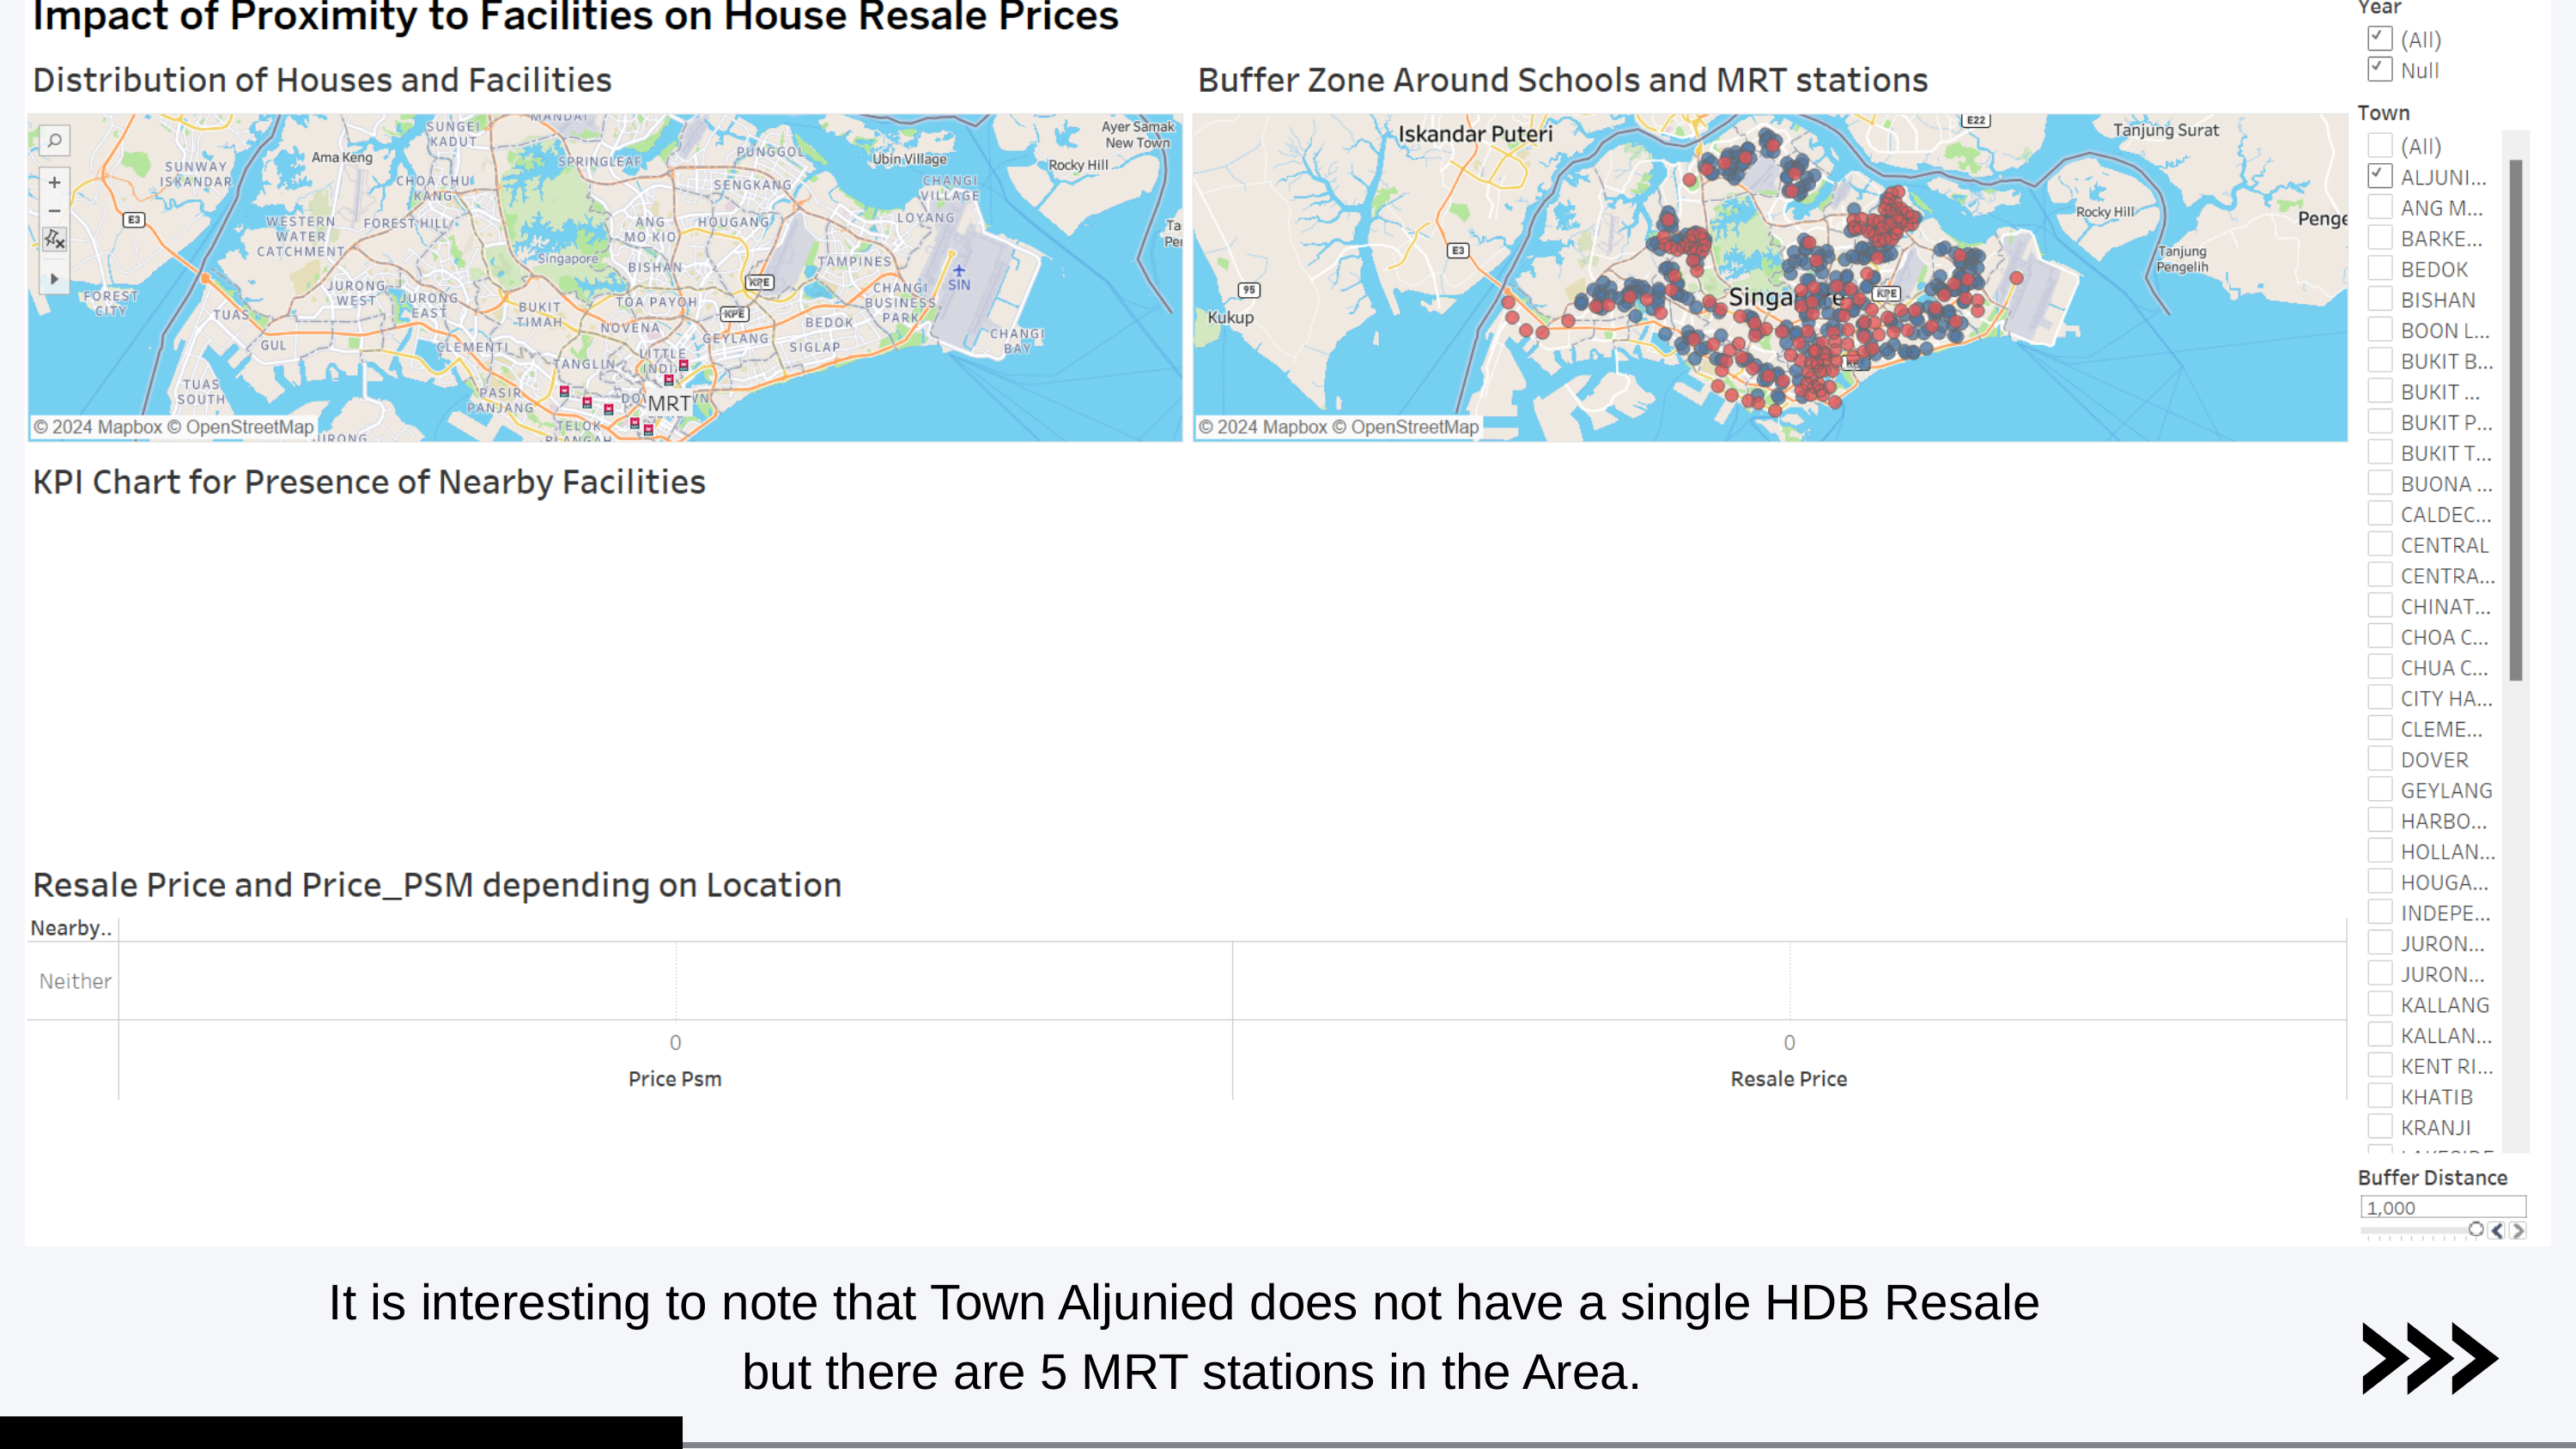

It is interesting to note that Town Aljunied does not have a single HDB Resale
but there are 5 MRT stations in the Area.